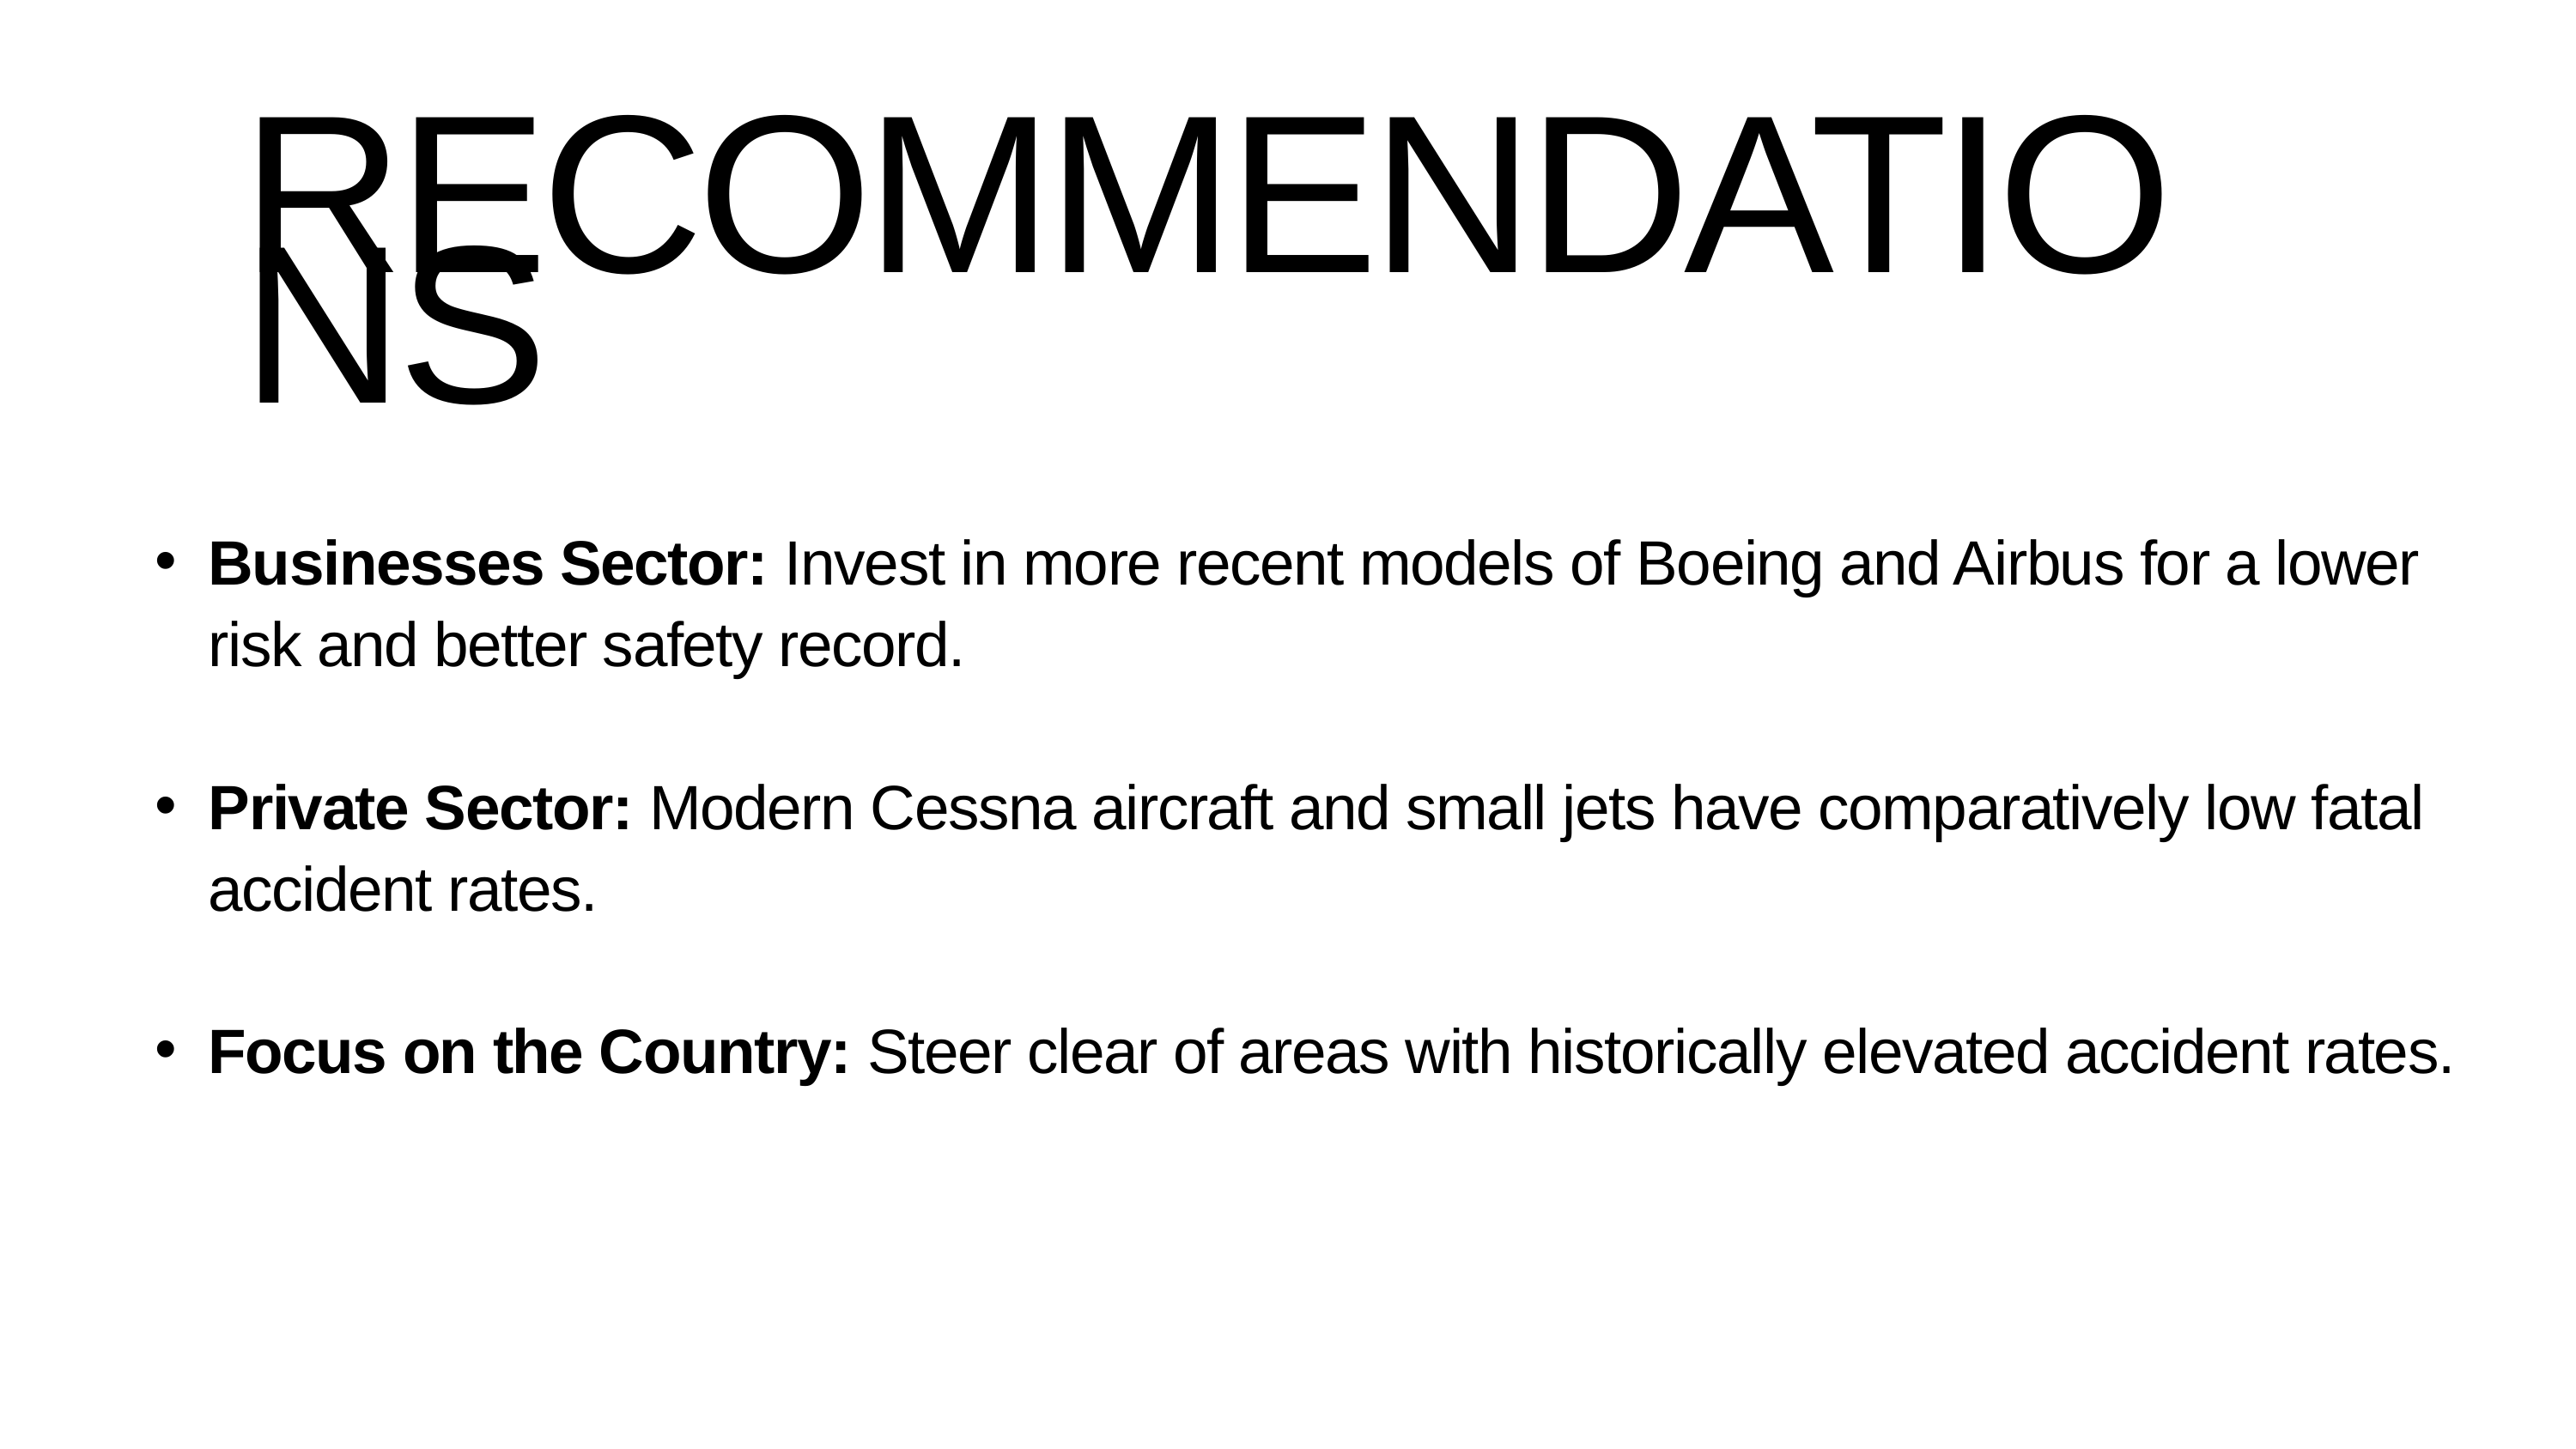

RECOMMENDATIONS
Businesses Sector: Invest in more recent models of Boeing and Airbus for a lower risk and better safety record.

Private Sector: Modern Cessna aircraft and small jets have comparatively low fatal accident rates.

Focus on the Country: Steer clear of areas with historically elevated accident rates.